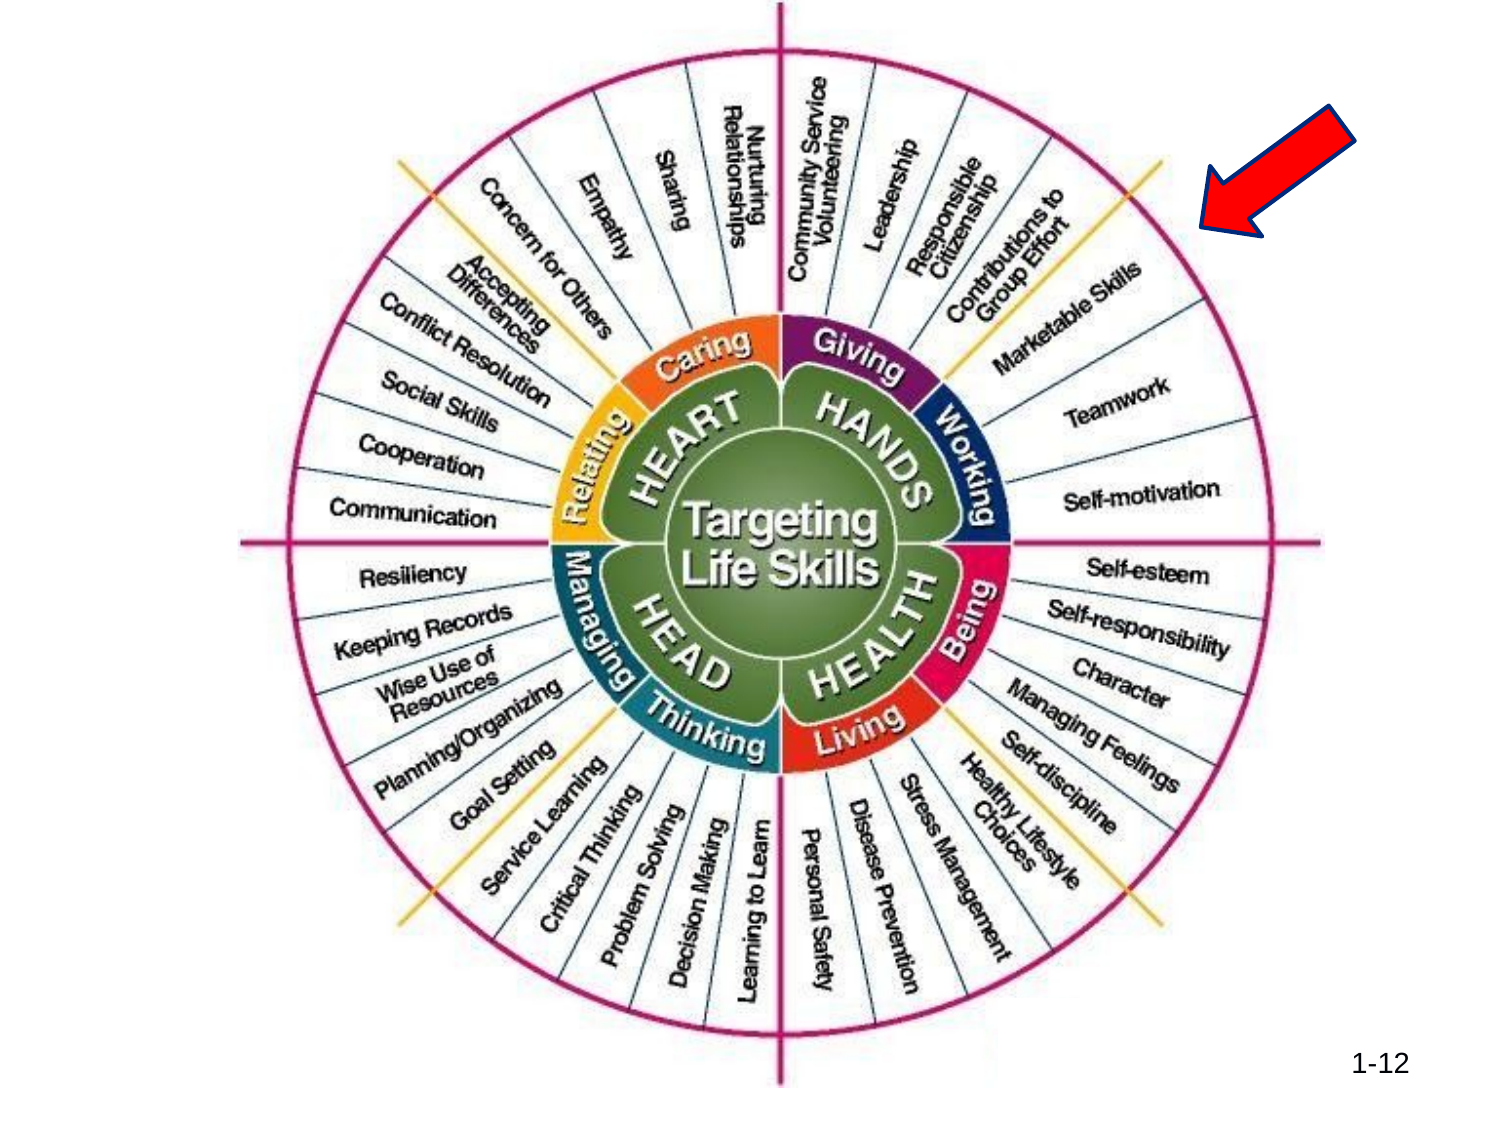

1-12
Khoa Hệ thống Thông tin Quản lý – Học viện Ngân h
àng